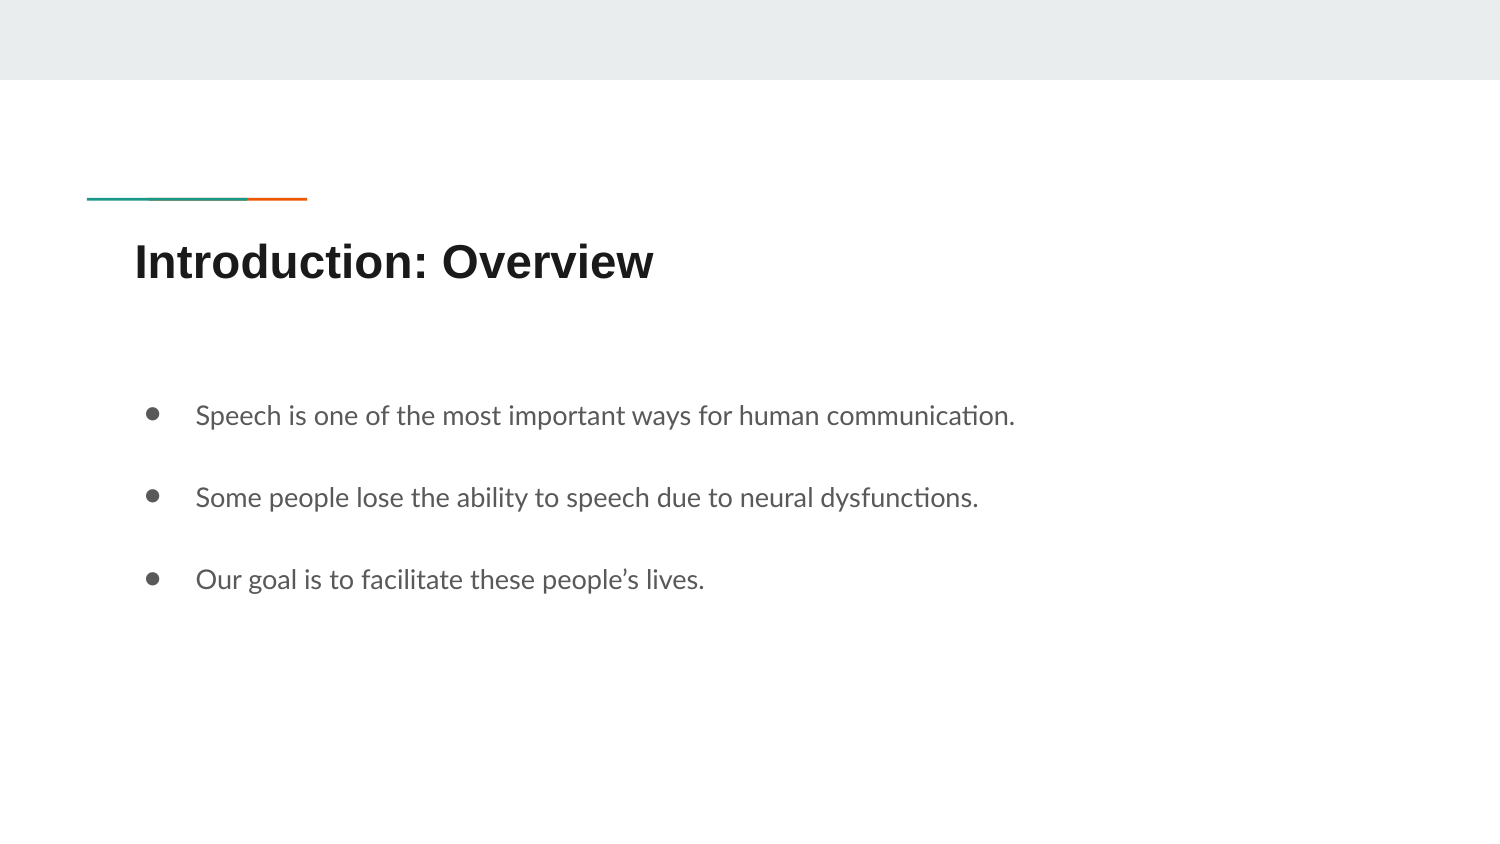

# Introduction: Overview
Speech is one of the most important ways for human communication.

Some people lose the ability to speech due to neural dysfunctions.

Our goal is to facilitate these people’s lives.